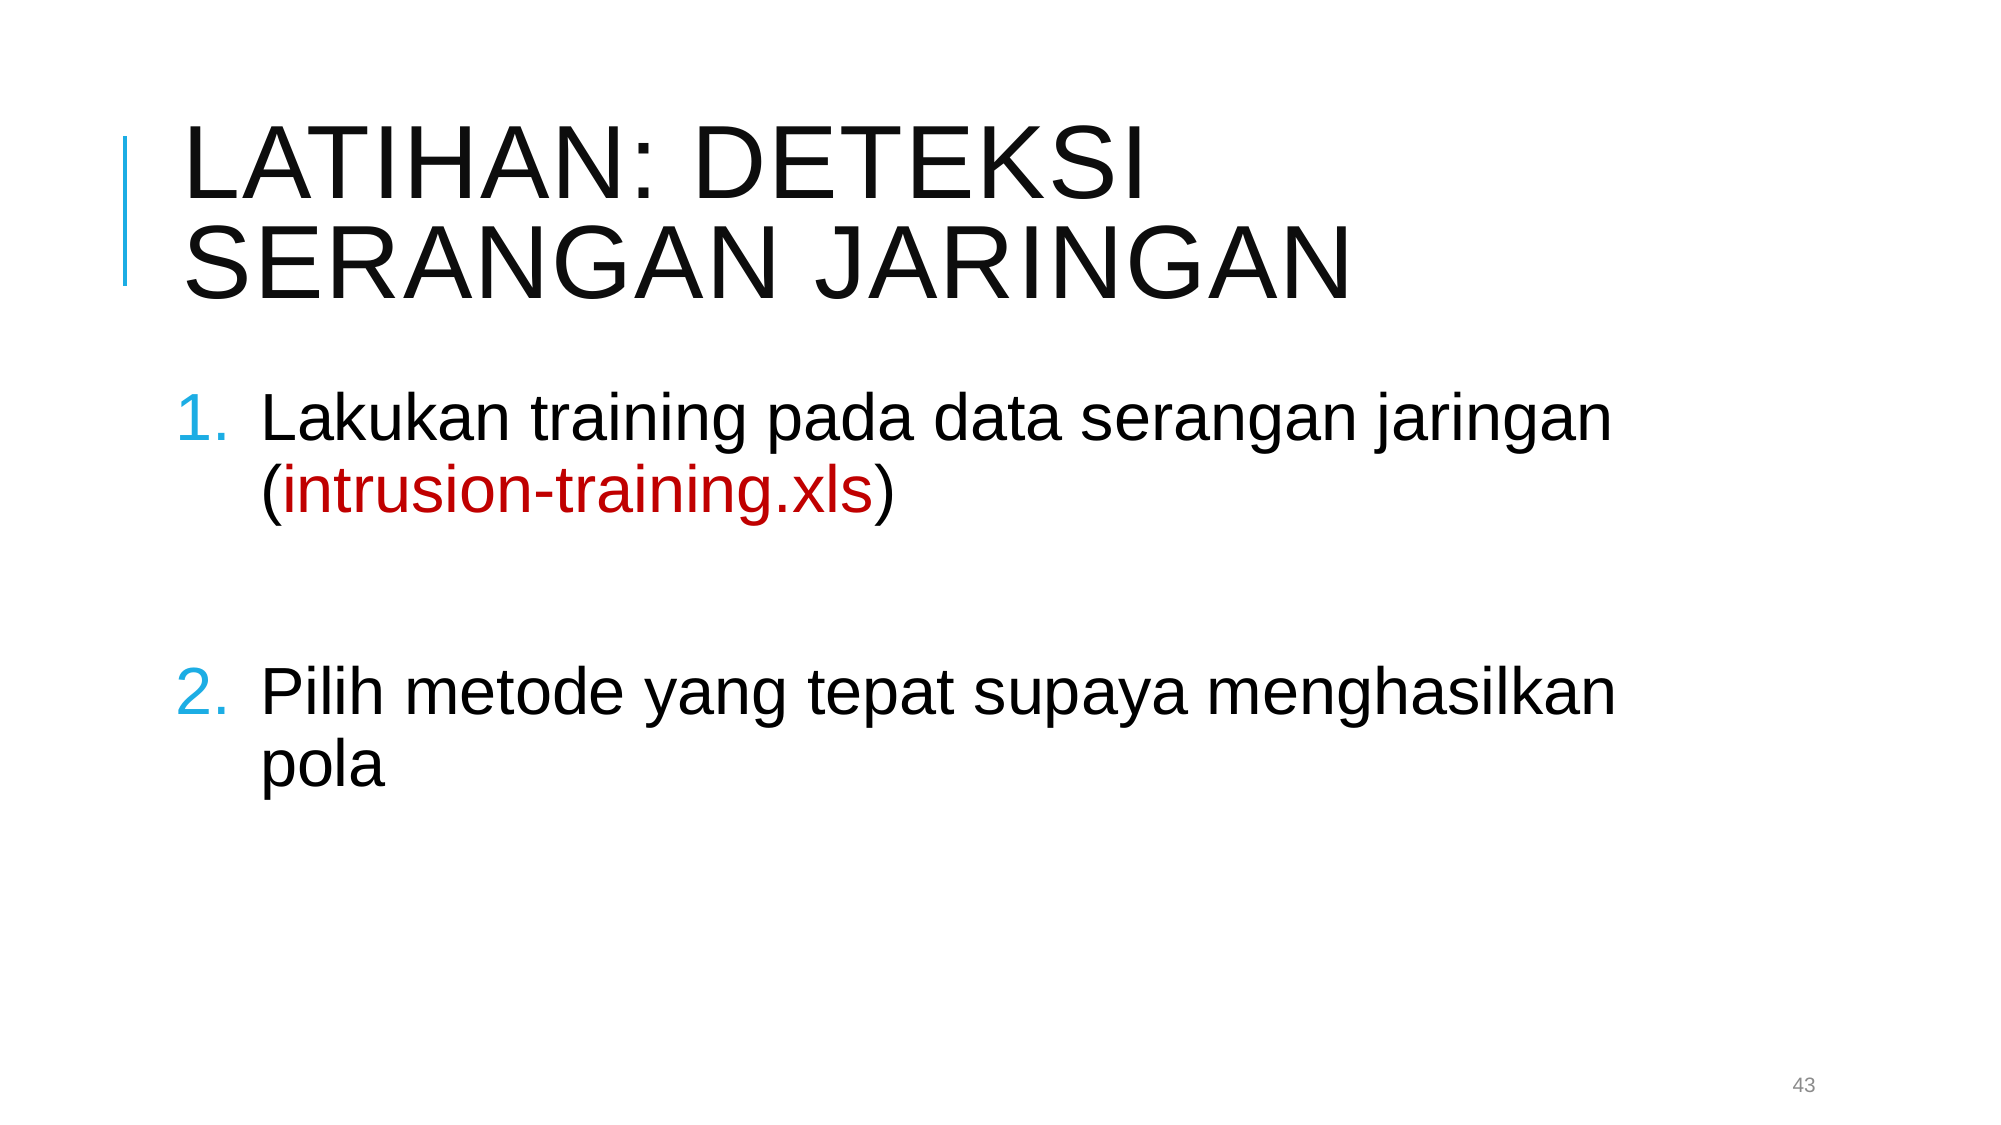

43
# Latihan: Deteksi Serangan Jaringan
Lakukan training pada data serangan jaringan (intrusion-training.xls)

Pilih metode yang tepat supaya menghasilkan pola